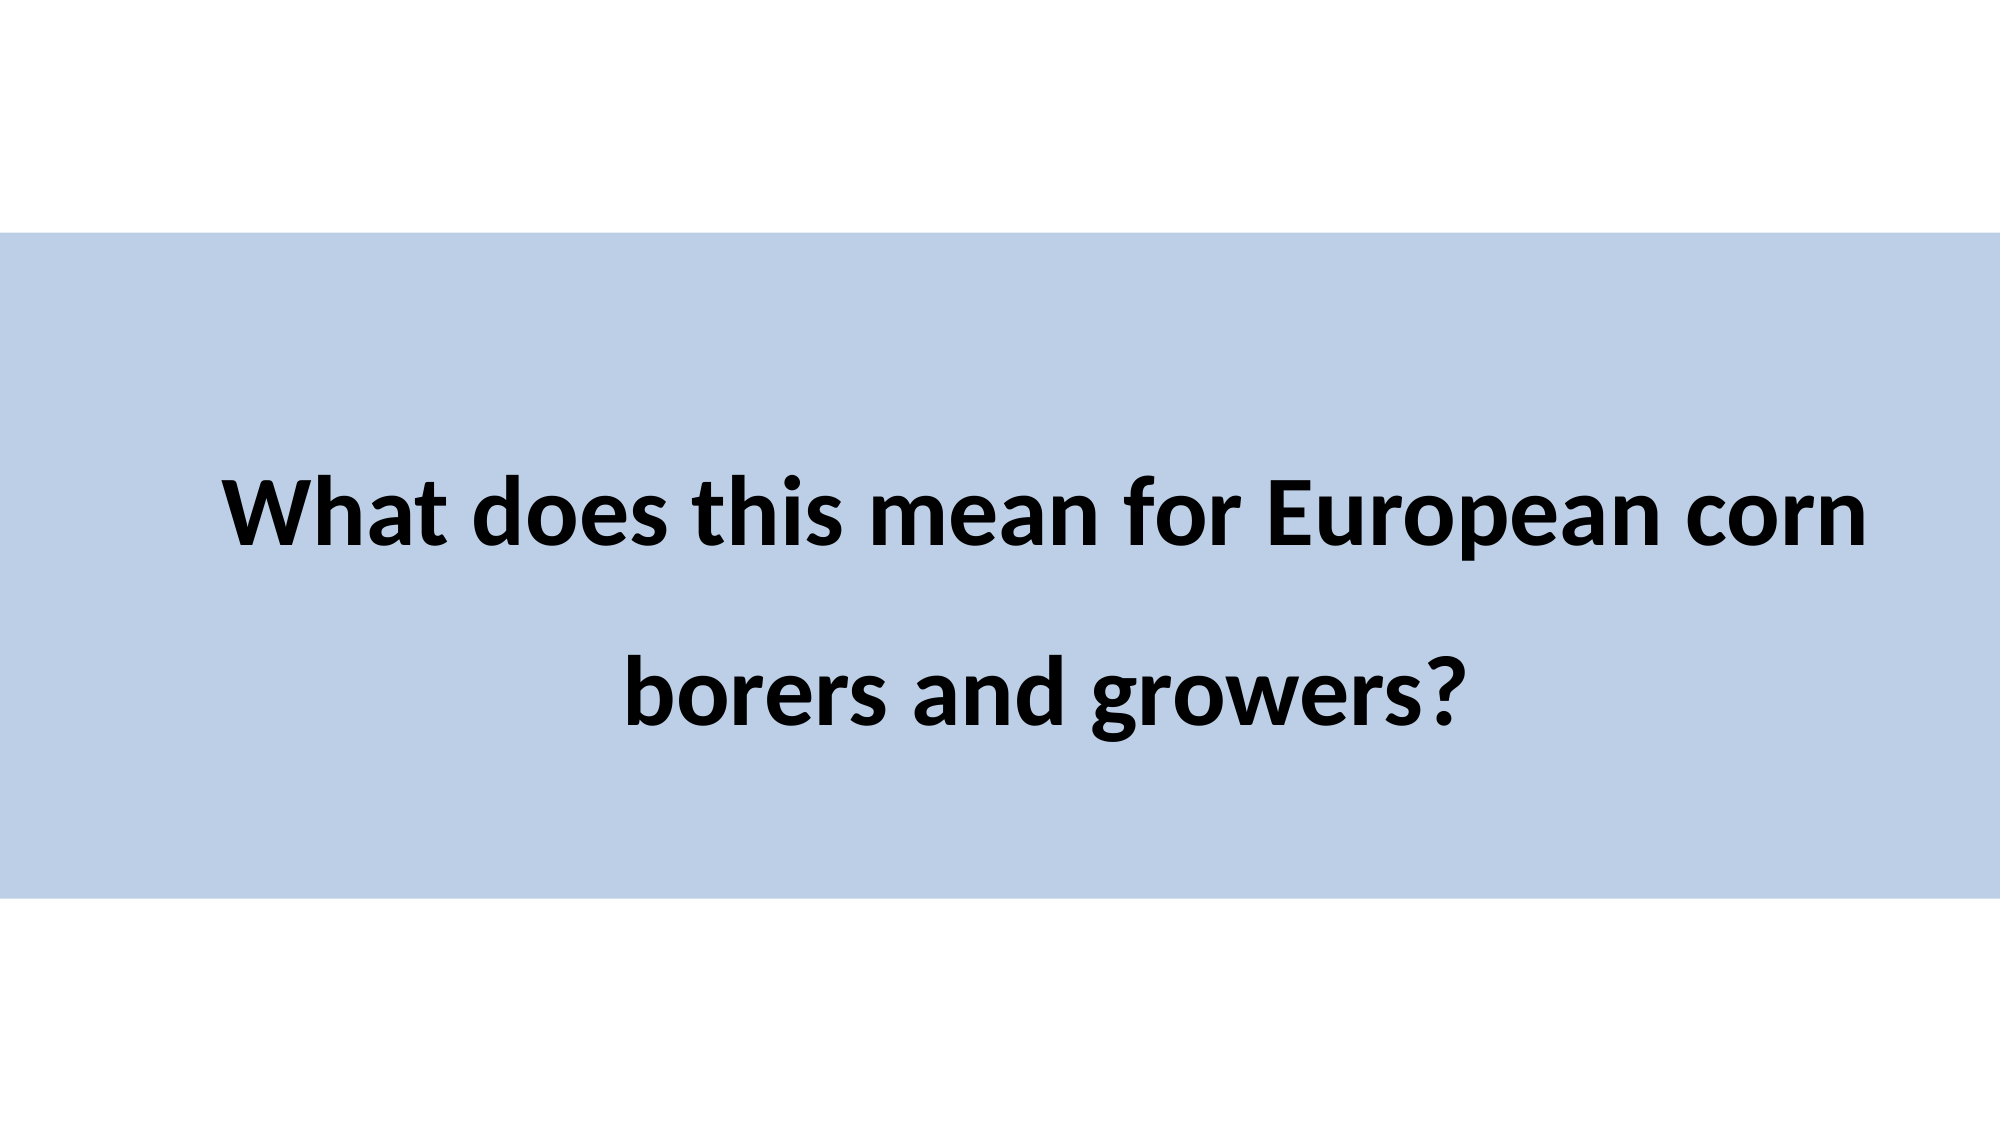

#
What does this mean for European corn borers and growers?